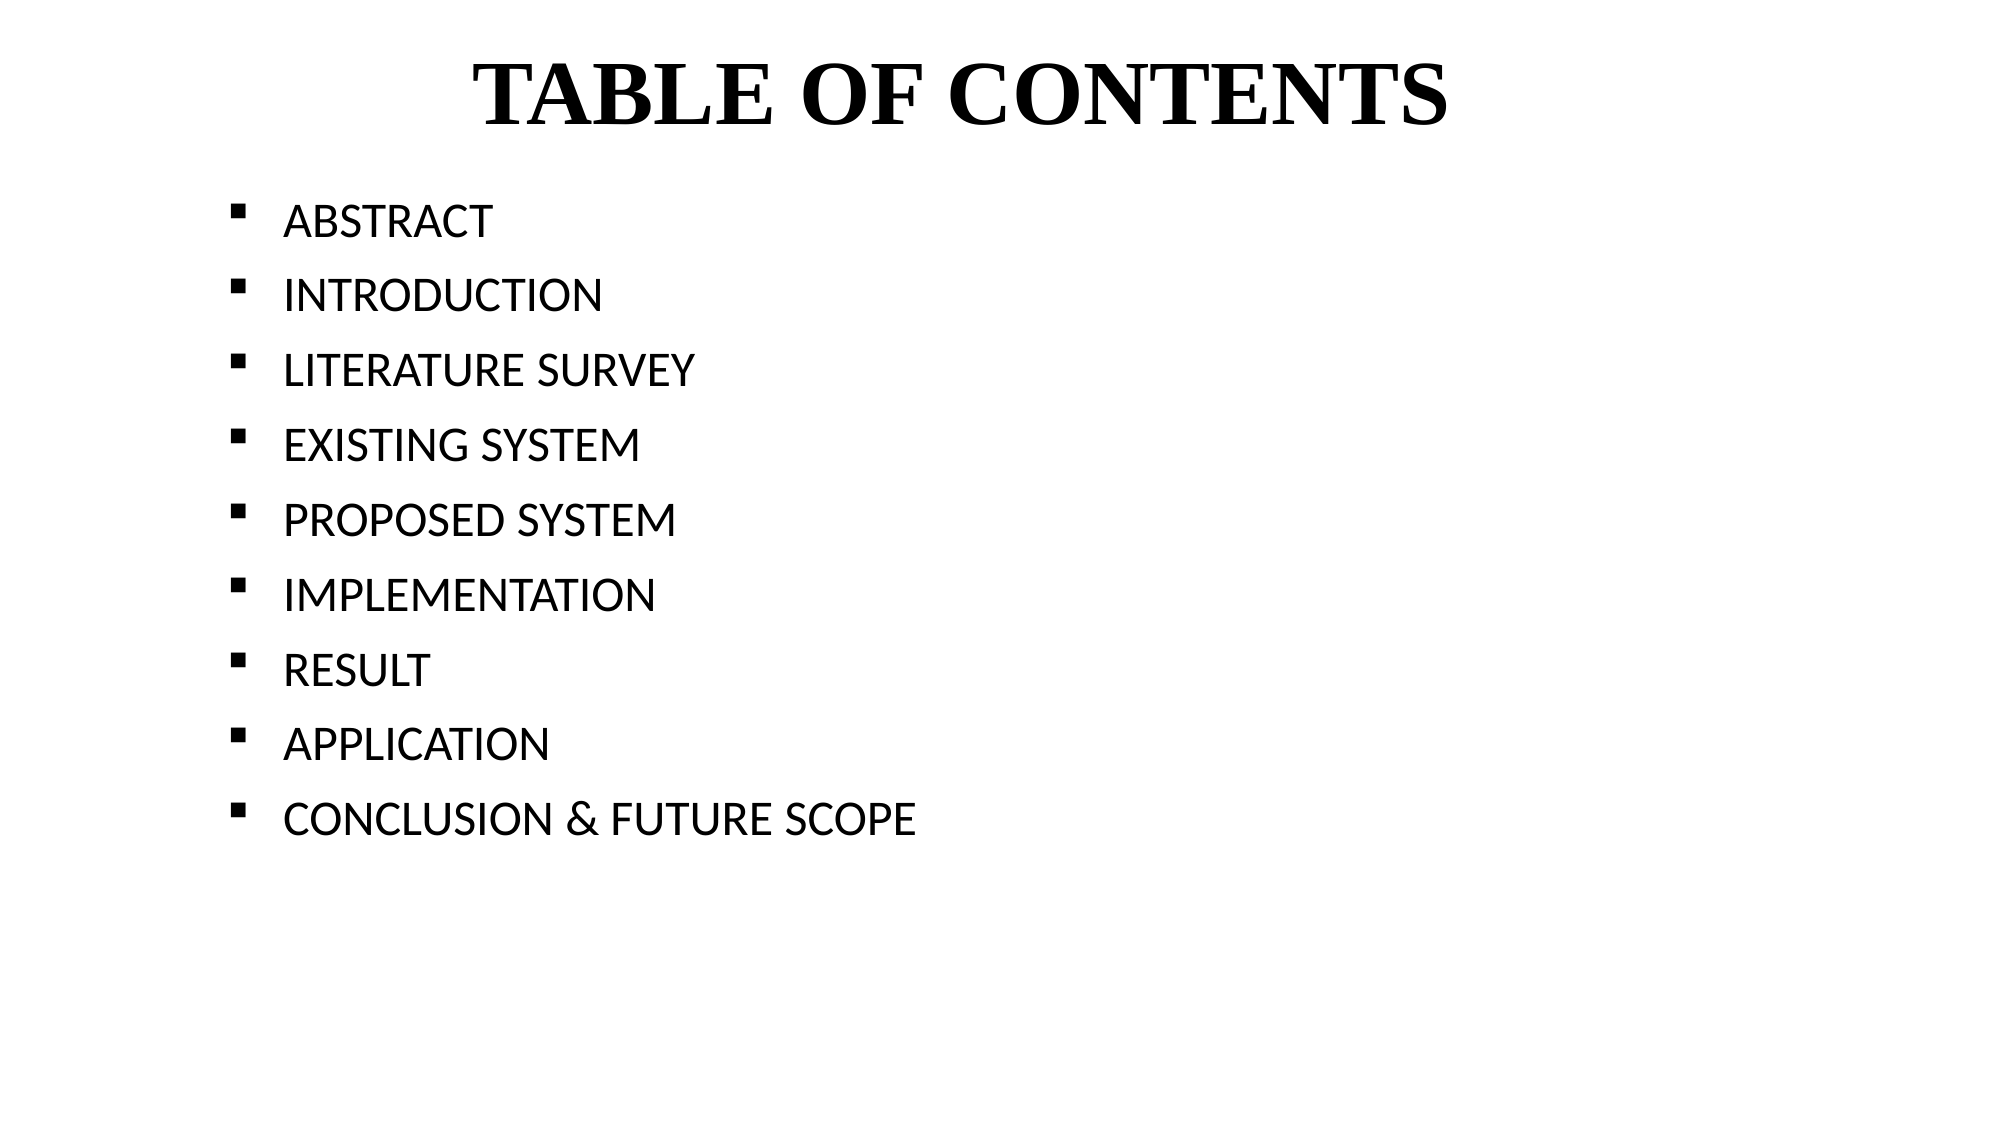

# TABLE OF CONTENTS
ABSTRACT
INTRODUCTION
LITERATURE SURVEY
EXISTING SYSTEM
PROPOSED SYSTEM
IMPLEMENTATION
RESULT
APPLICATION
CONCLUSION & FUTURE SCOPE